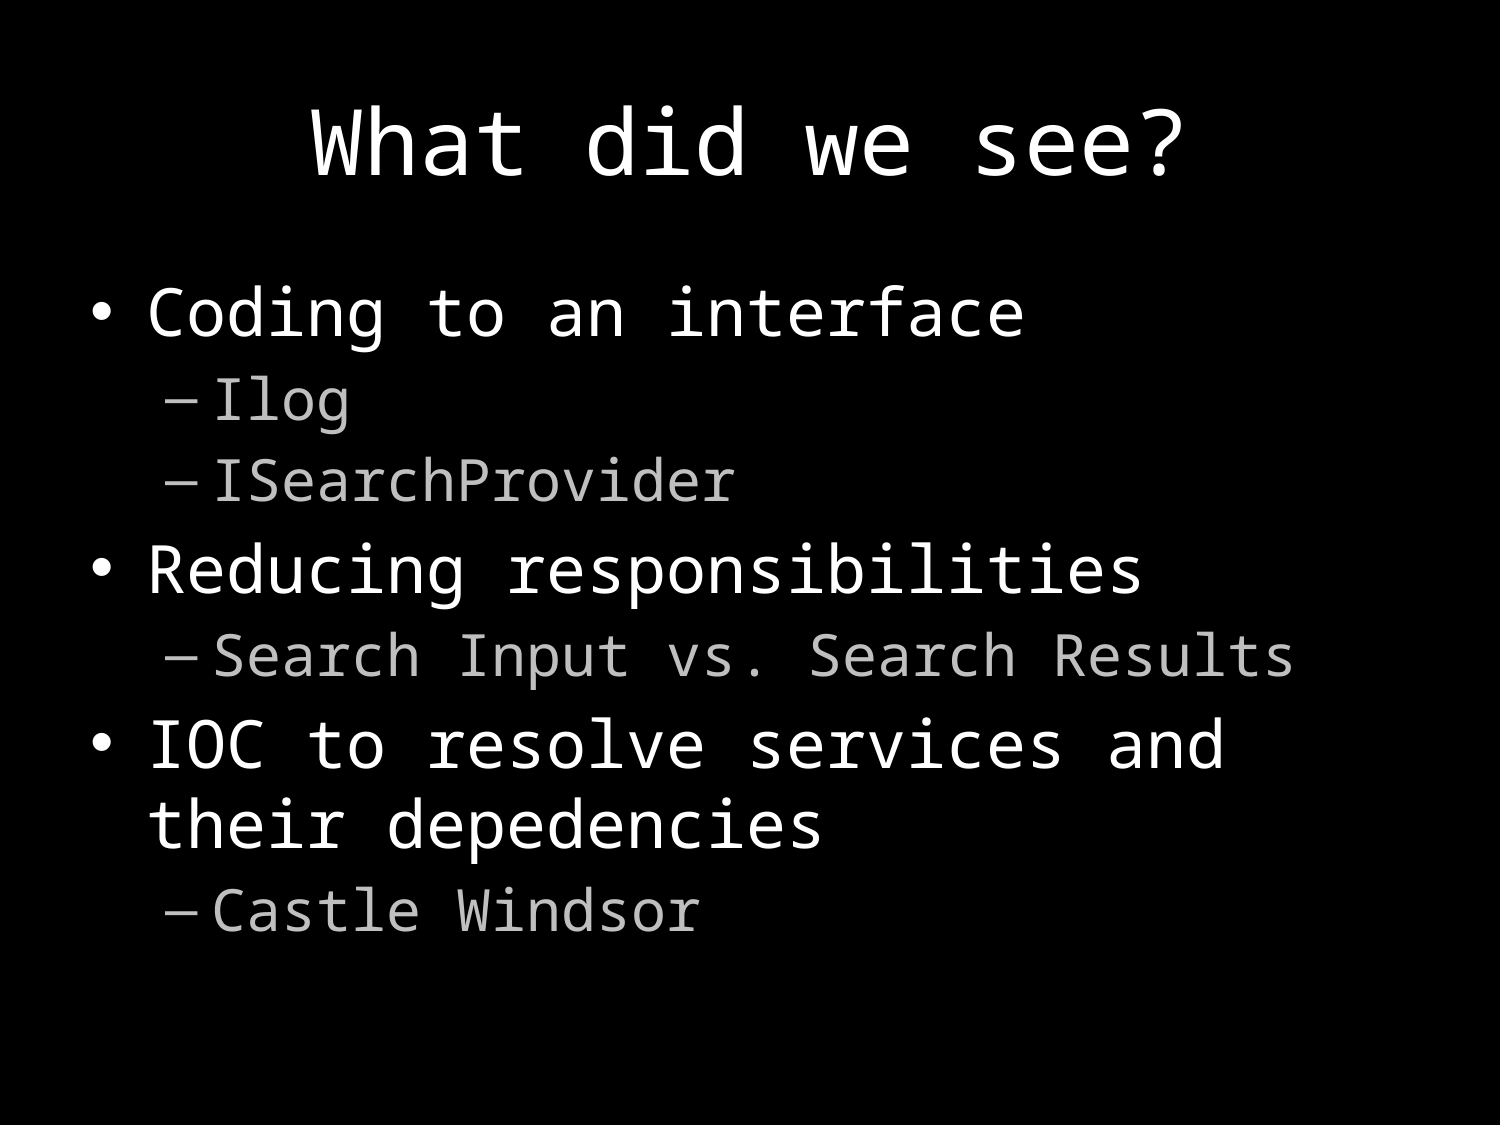

# What did we see?
Coding to an interface
Ilog
ISearchProvider
Reducing responsibilities
Search Input vs. Search Results
IOC to resolve services and their depedencies
Castle Windsor